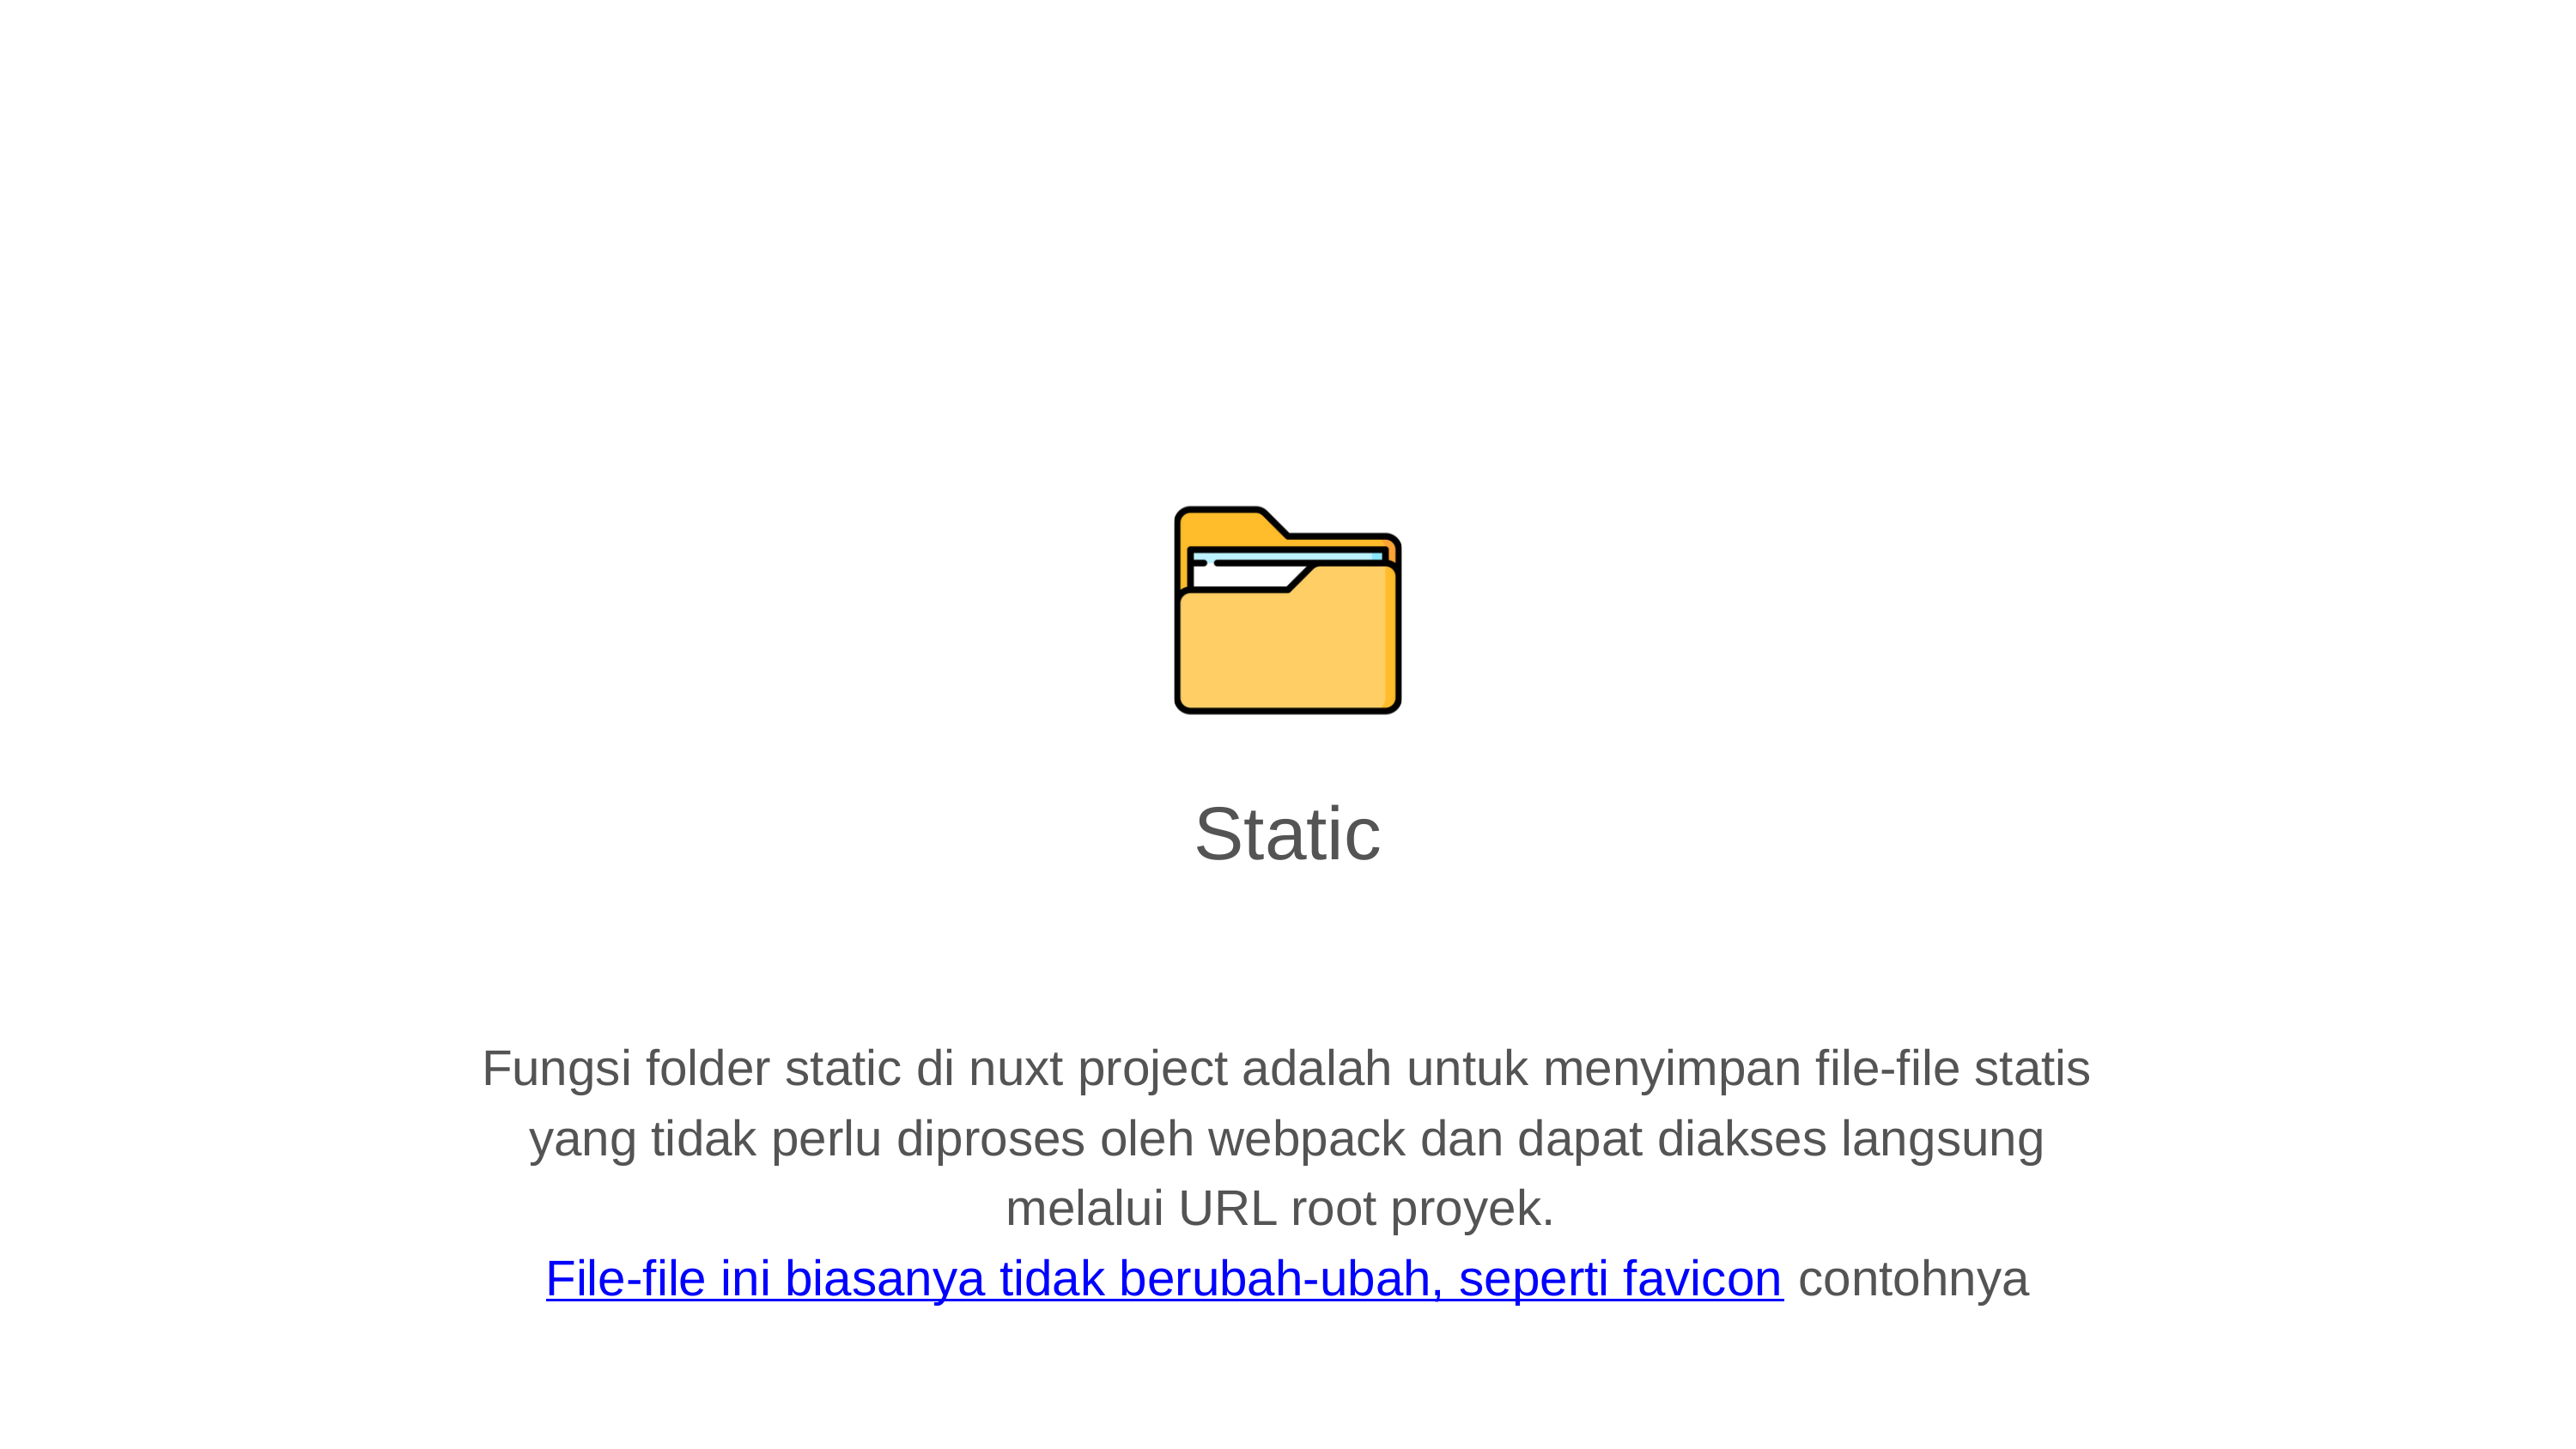

Static
Fungsi folder static di nuxt project adalah untuk menyimpan file-file statis yang tidak perlu diproses oleh webpack dan dapat diakses langsung melalui URL root proyek. File-file ini biasanya tidak berubah-ubah, seperti favicon contohnya